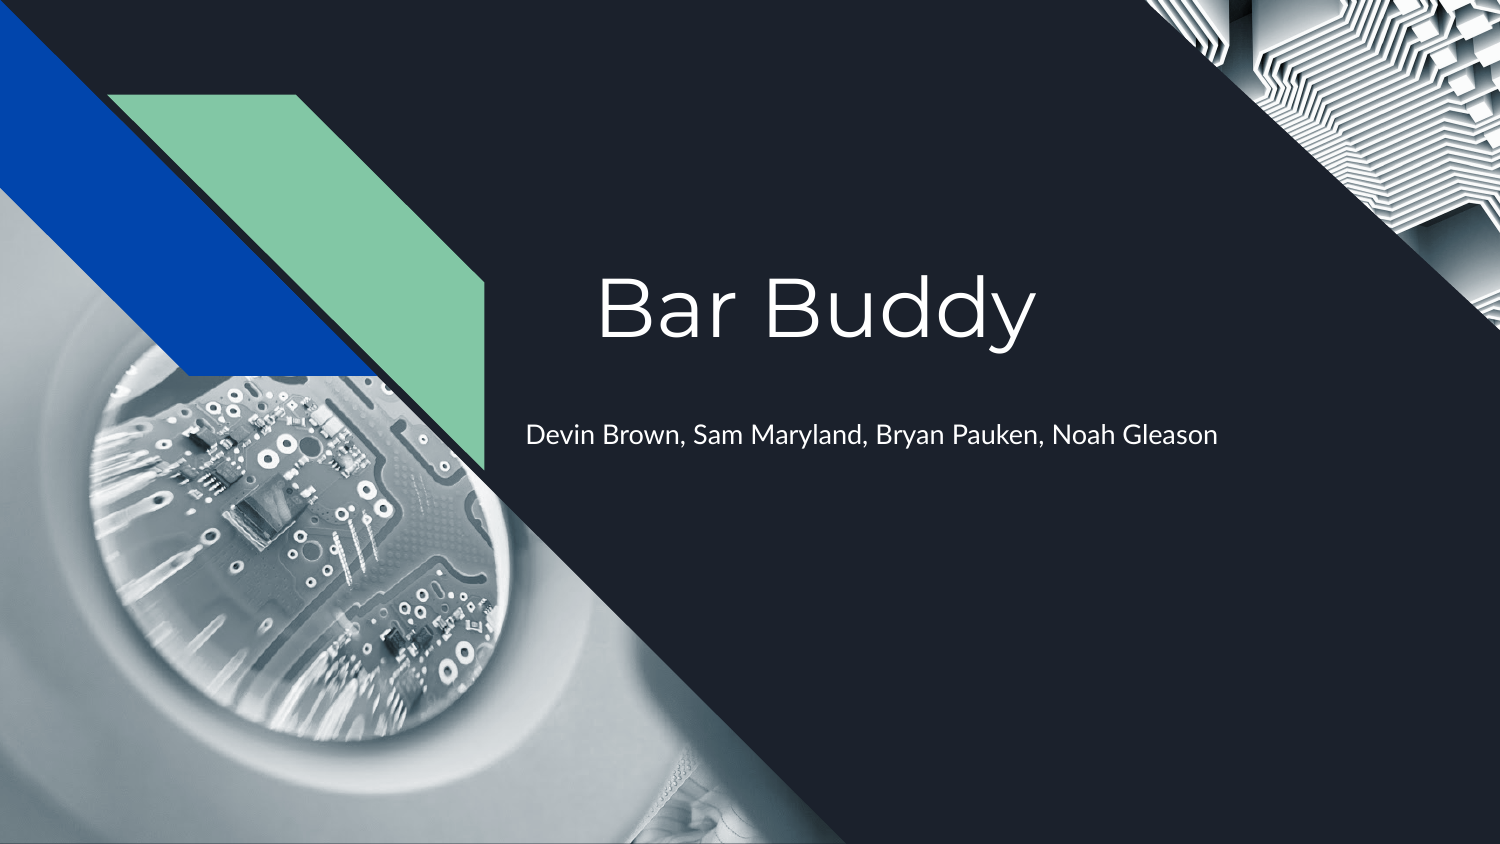

# Bar Buddy
Devin Brown, Sam Maryland, Bryan Pauken, Noah Gleason